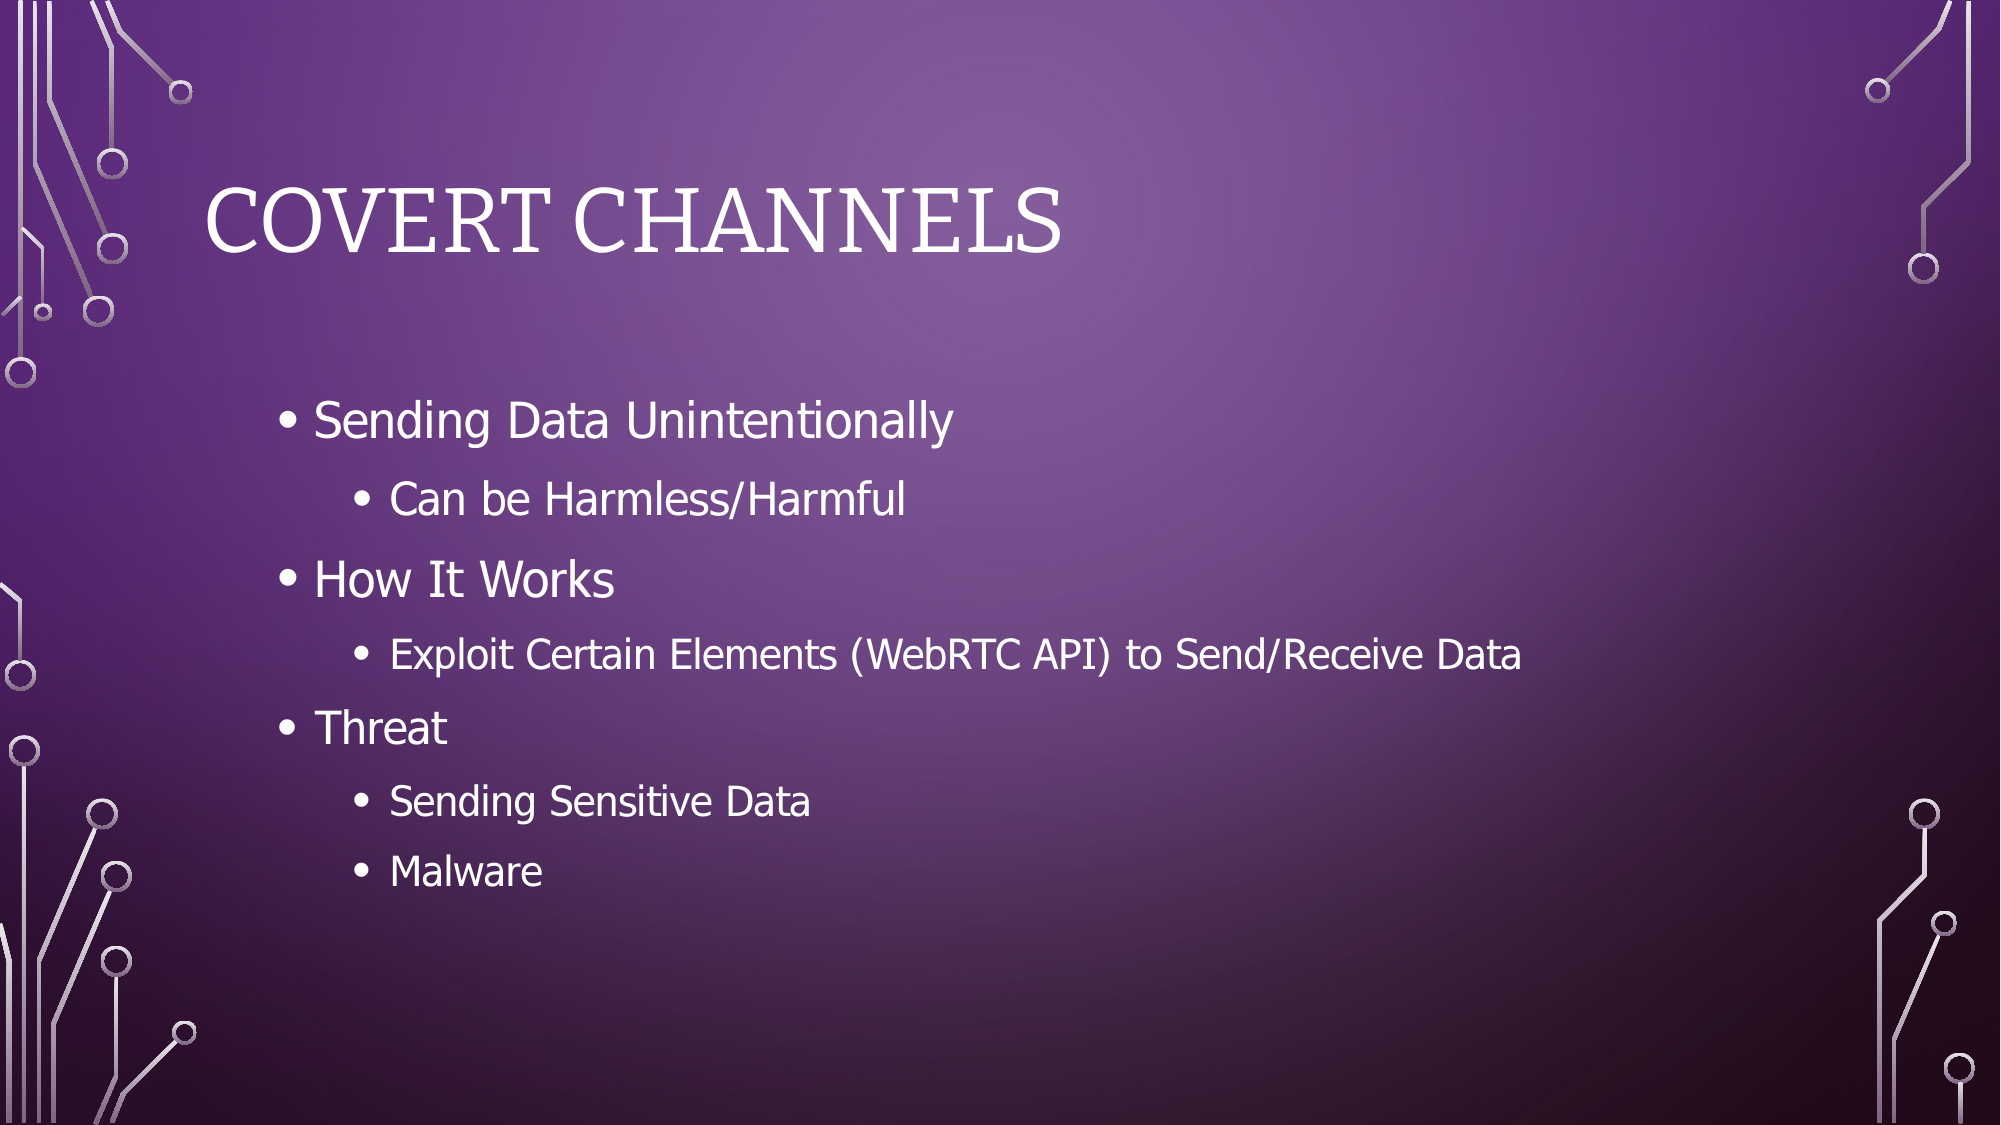

# Covert Channels
Sending Data Unintentionally
Can be Harmless/Harmful
How It Works
Exploit Certain Elements (WebRTC API) to Send/Receive Data
Threat
Sending Sensitive Data
Malware